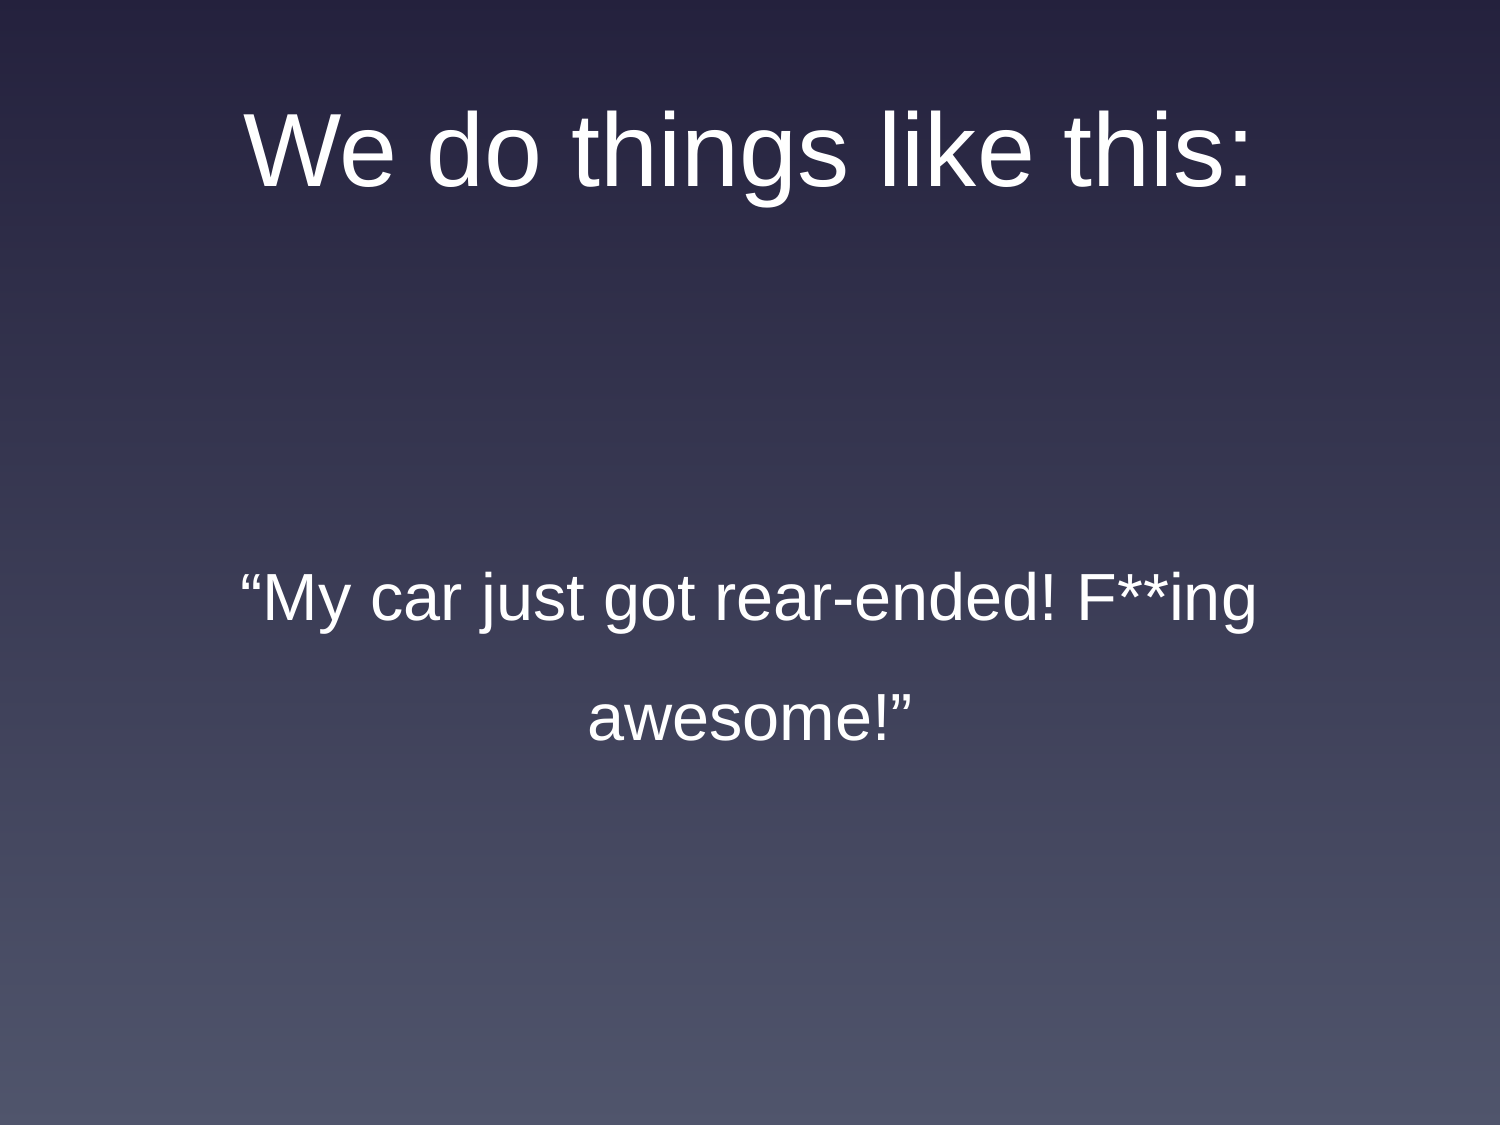

# We do things like this:
“My car just got rear-ended! F**ing awesome!”